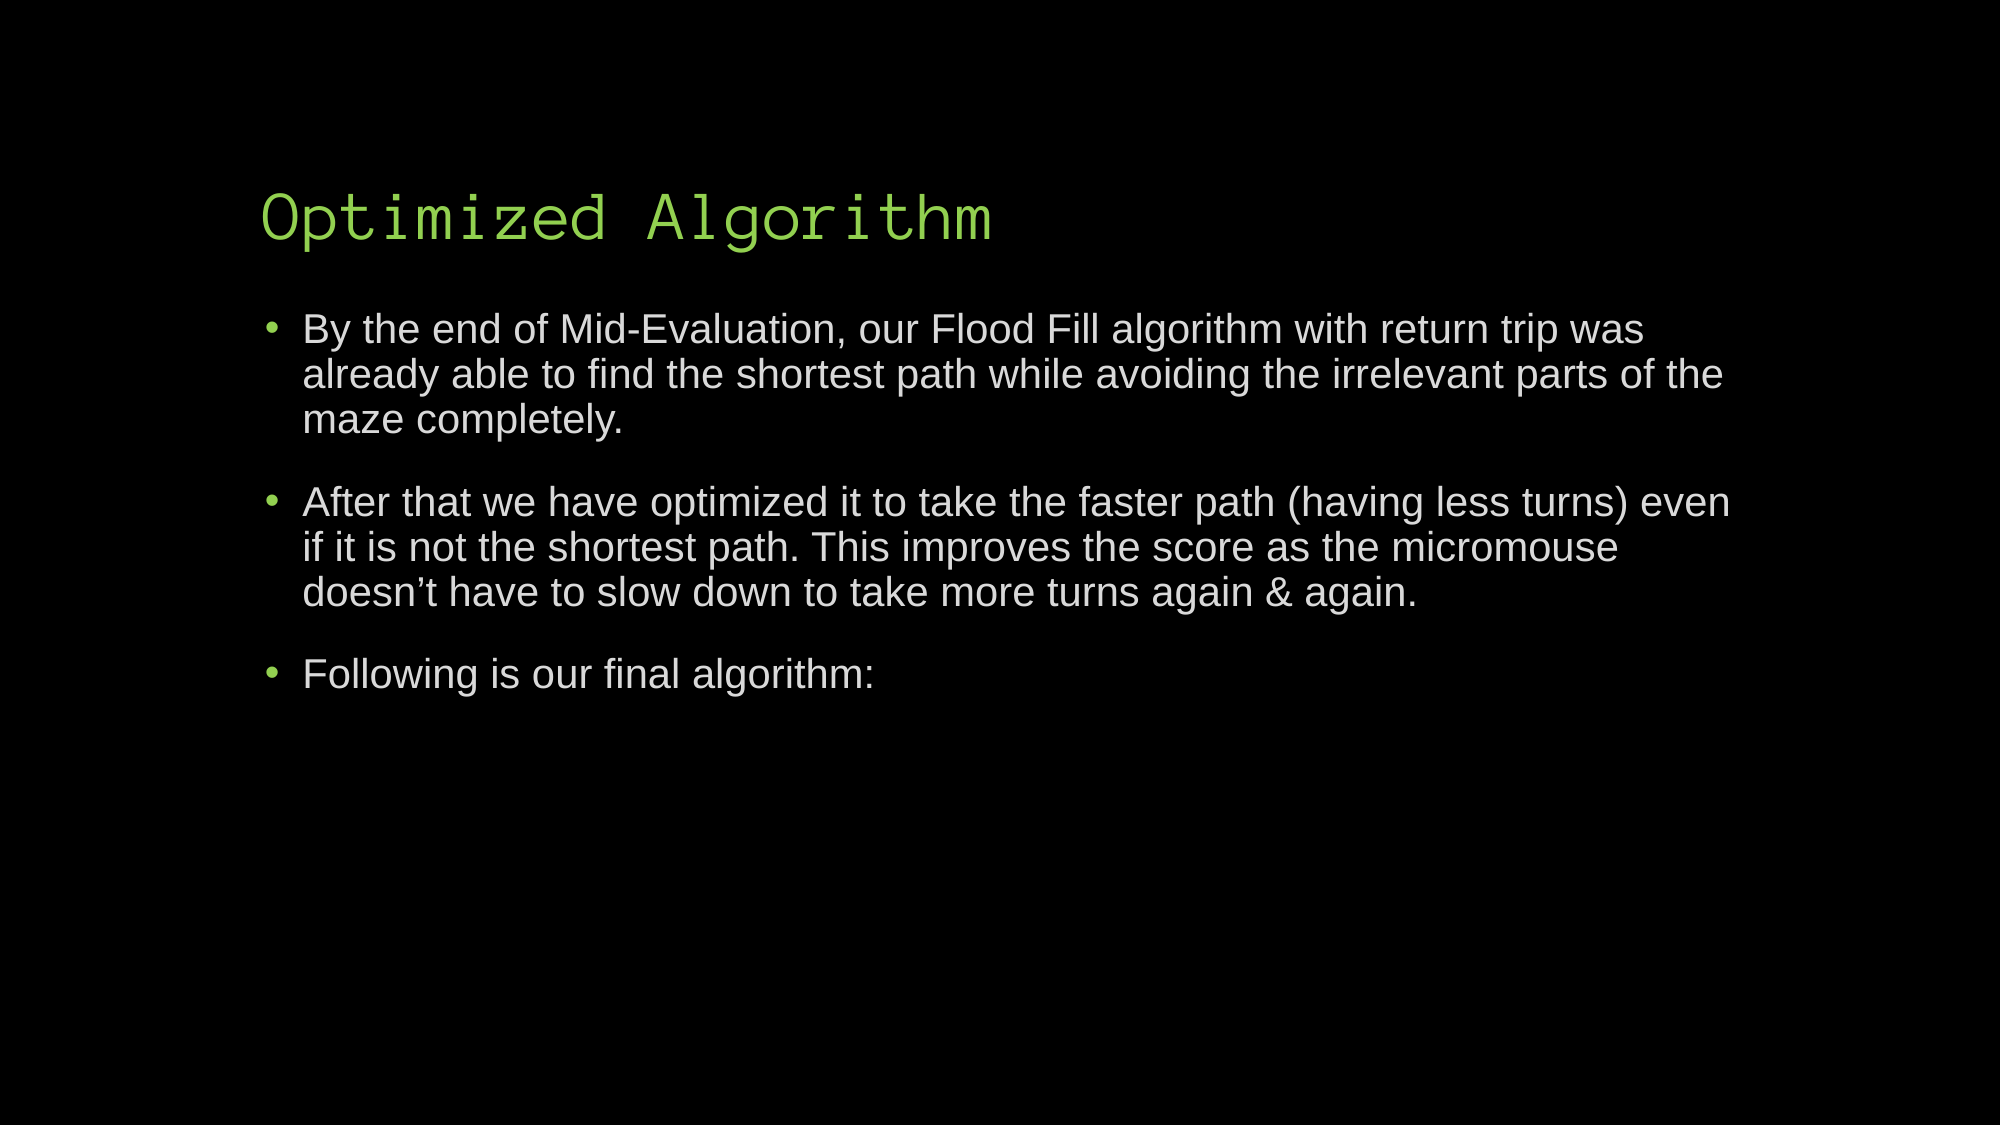

# Optimized Algorithm
By the end of Mid-Evaluation, our Flood Fill algorithm with return trip was already able to find the shortest path while avoiding the irrelevant parts of the maze completely.
After that we have optimized it to take the faster path (having less turns) even if it is not the shortest path. This improves the score as the micromouse doesn’t have to slow down to take more turns again & again.
Following is our final algorithm: